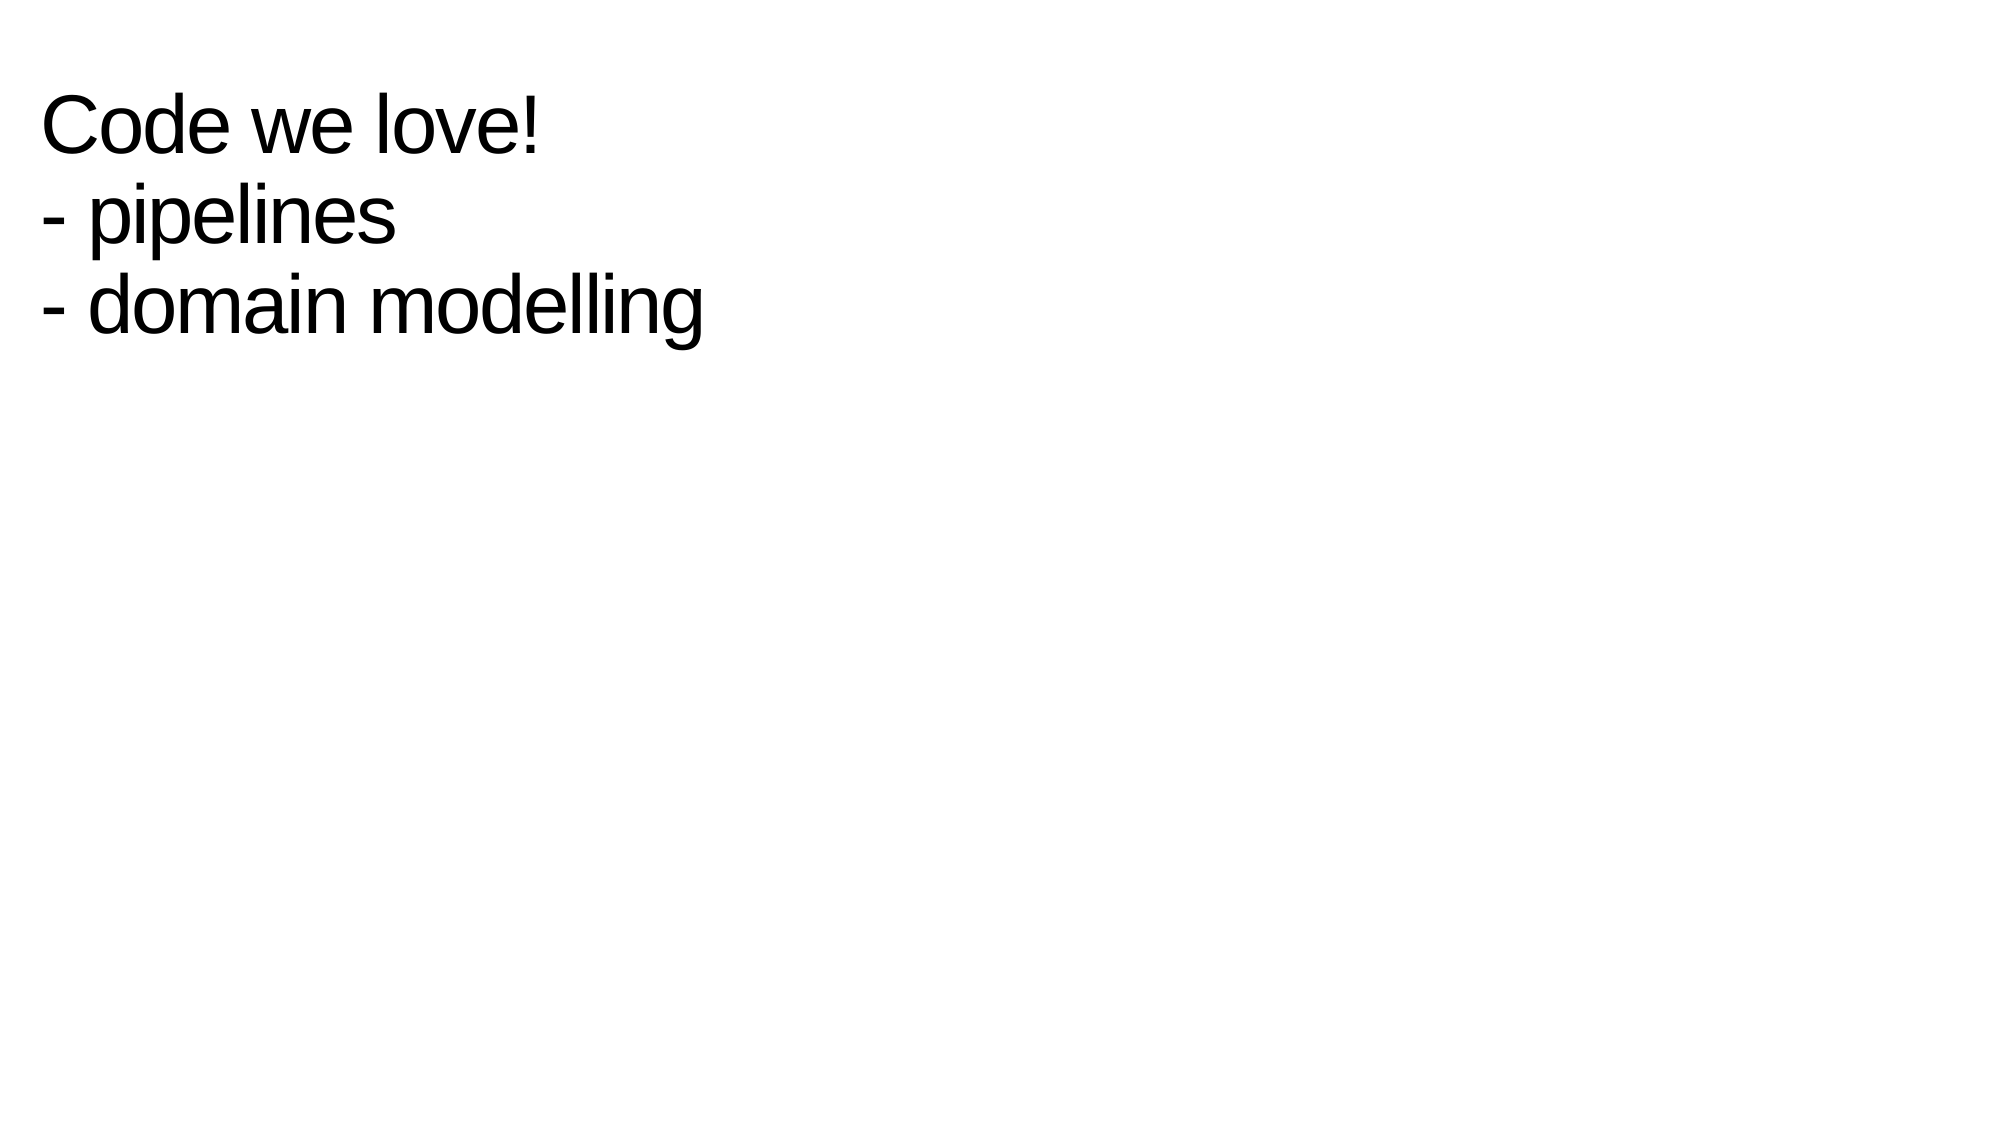

# Code we love! - pipelines - domain modelling